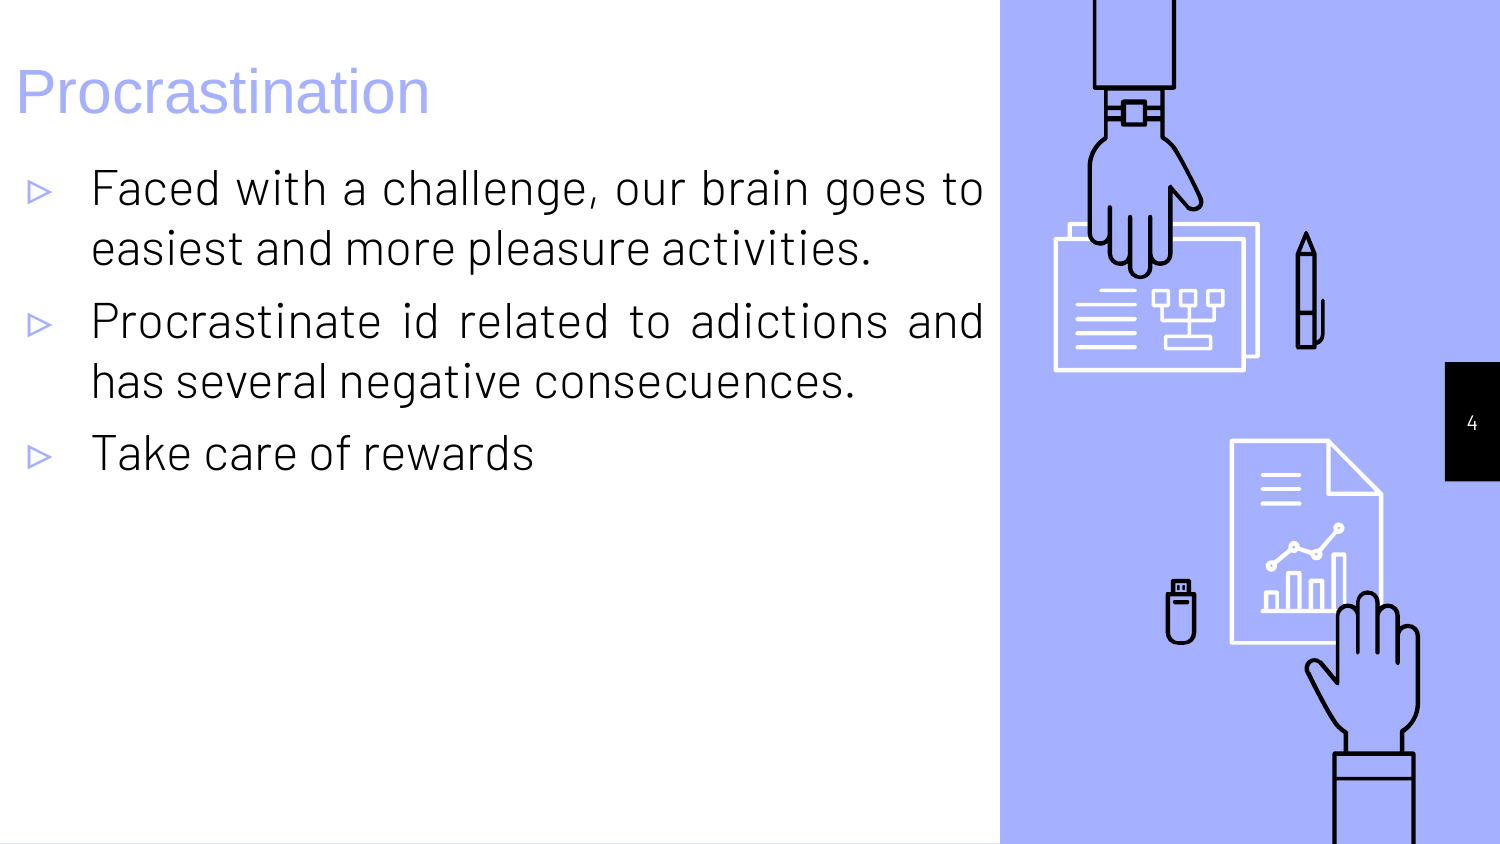

# Procrastination
Faced with a challenge, our brain goes to easiest and more pleasure activities.
Procrastinate id related to adictions and has several negative consecuences.
Take care of rewards

4